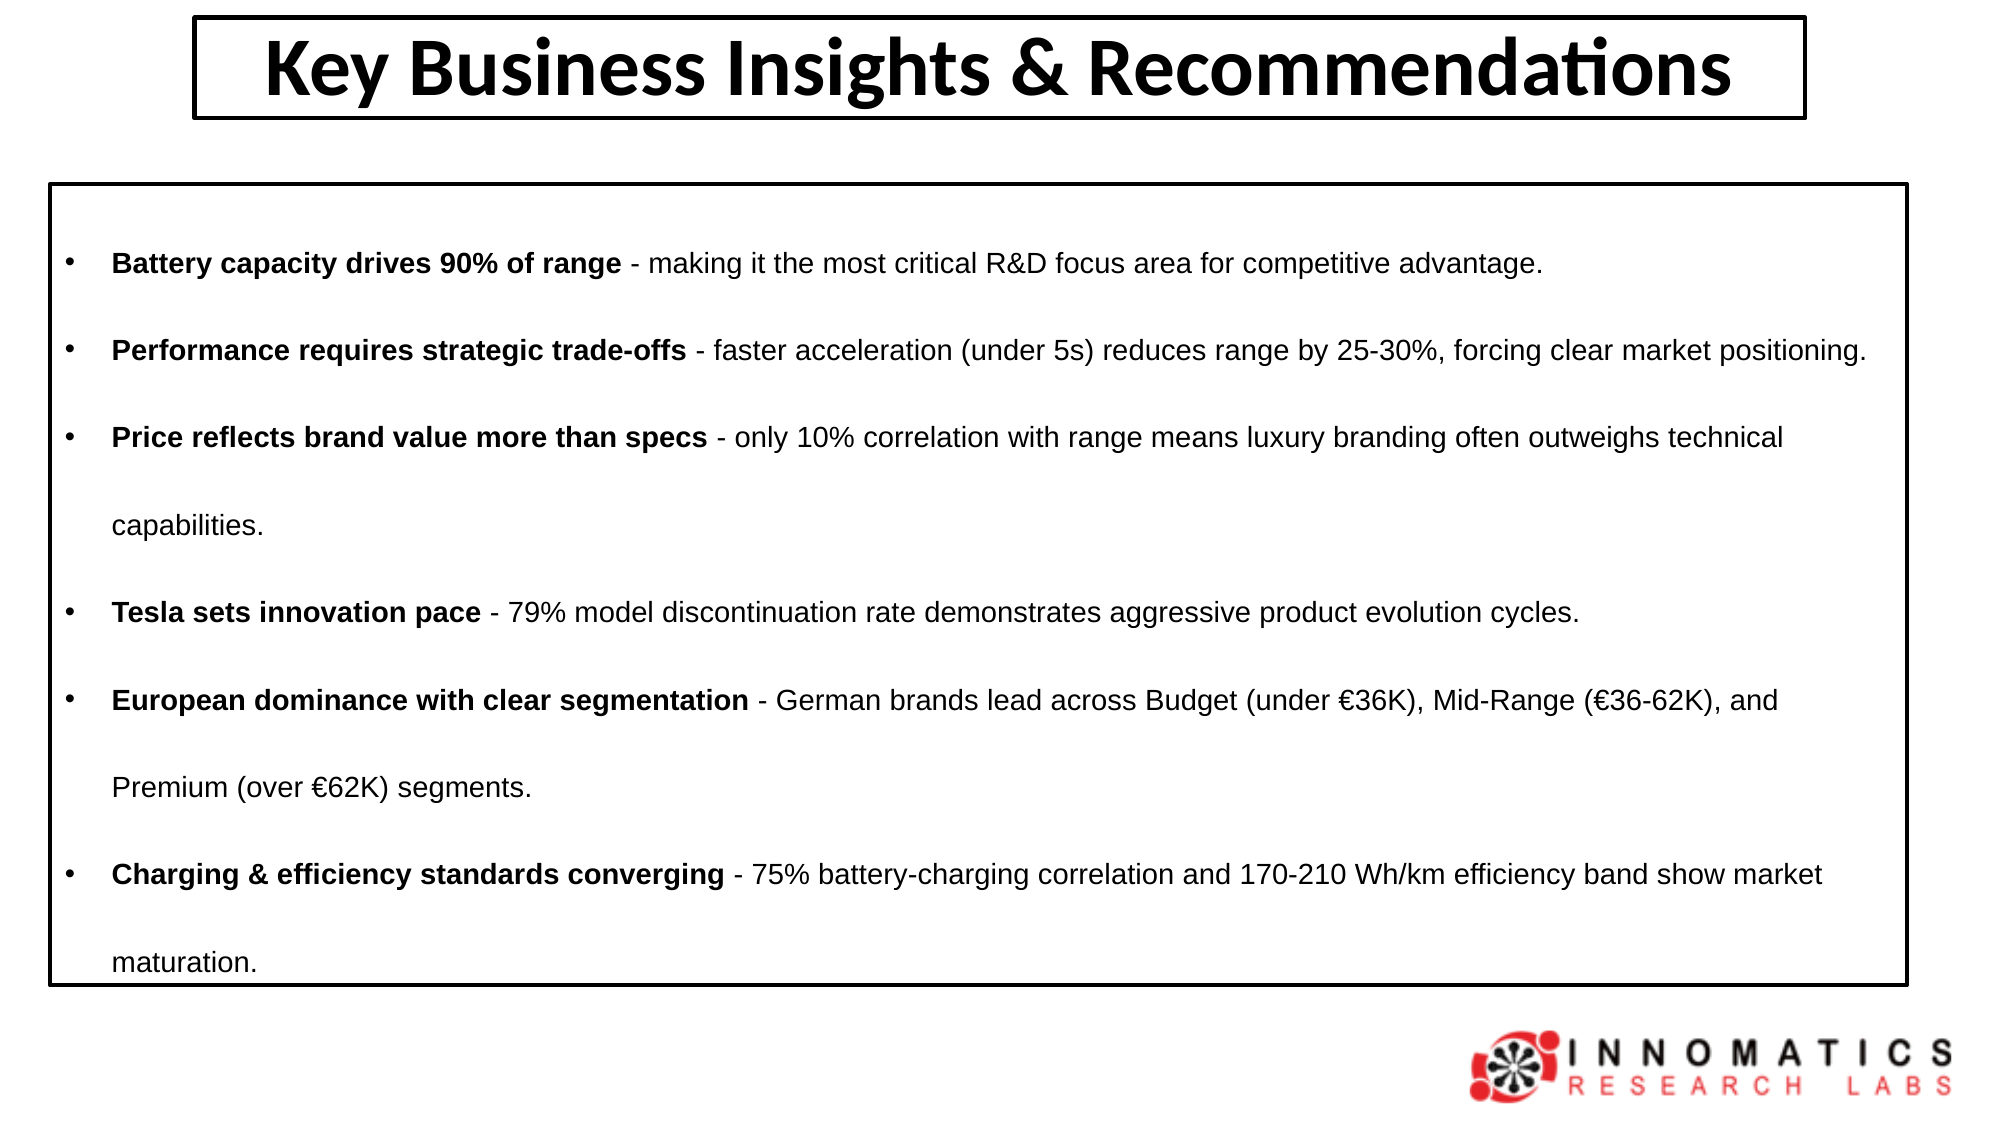

# Key Business Insights & Recommendations
Battery capacity drives 90% of range - making it the most critical R&D focus area for competitive advantage.
Performance requires strategic trade-offs - faster acceleration (under 5s) reduces range by 25-30%, forcing clear market positioning.
Price reflects brand value more than specs - only 10% correlation with range means luxury branding often outweighs technical capabilities.
Tesla sets innovation pace - 79% model discontinuation rate demonstrates aggressive product evolution cycles.
European dominance with clear segmentation - German brands lead across Budget (under €36K), Mid-Range (€36-62K), and Premium (over €62K) segments.
Charging & efficiency standards converging - 75% battery-charging correlation and 170-210 Wh/km efficiency band show market maturation.